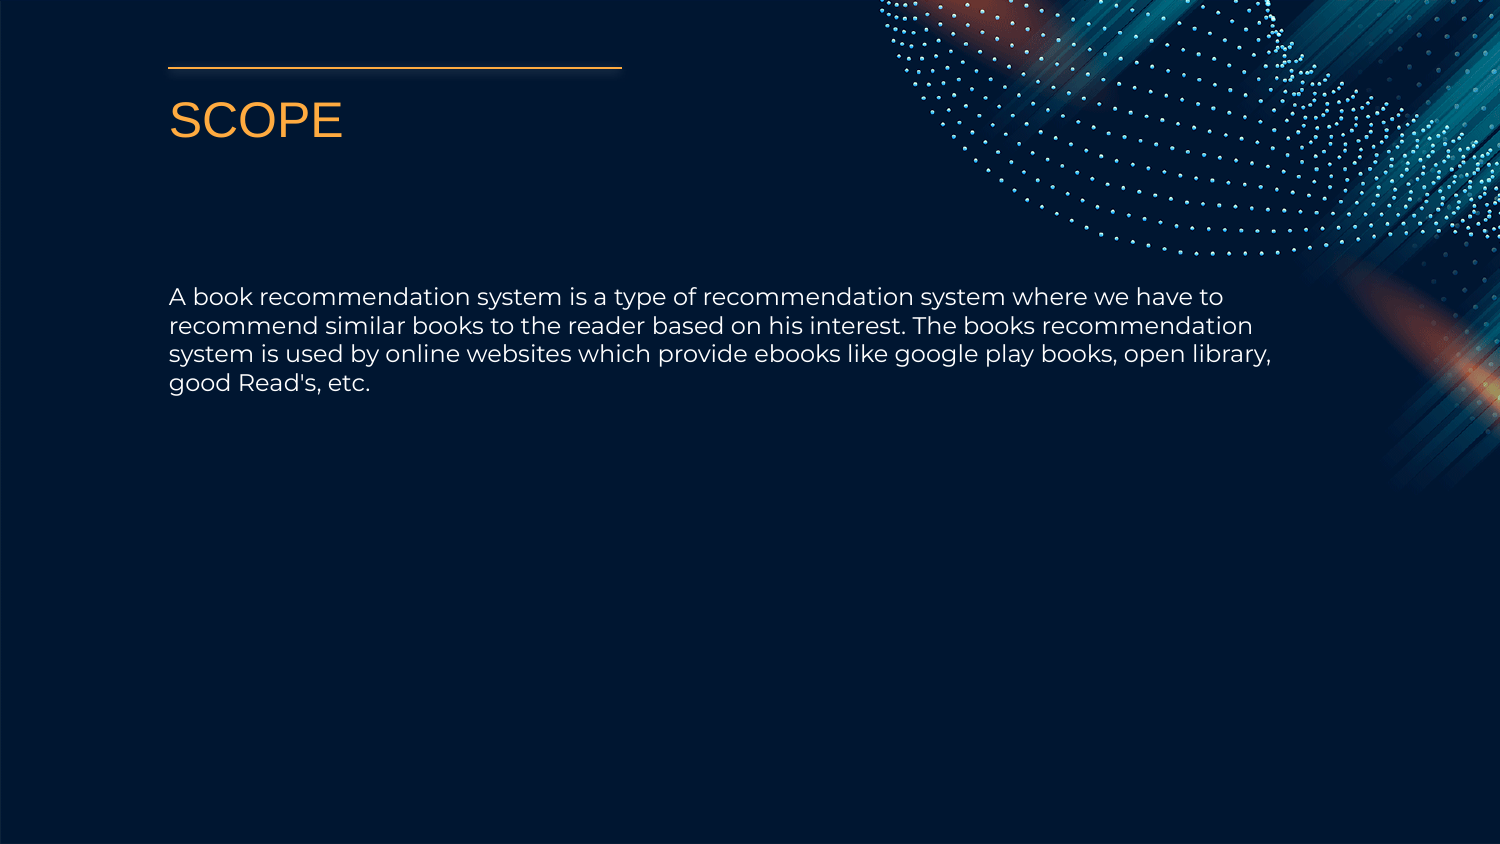

# SCOPE

A book recommendation system is a type of recommendation system where we have to recommend similar books to the reader based on his interest. The books recommendation system is used by online websites which provide ebooks like google play books, open library, good Read's, etc.